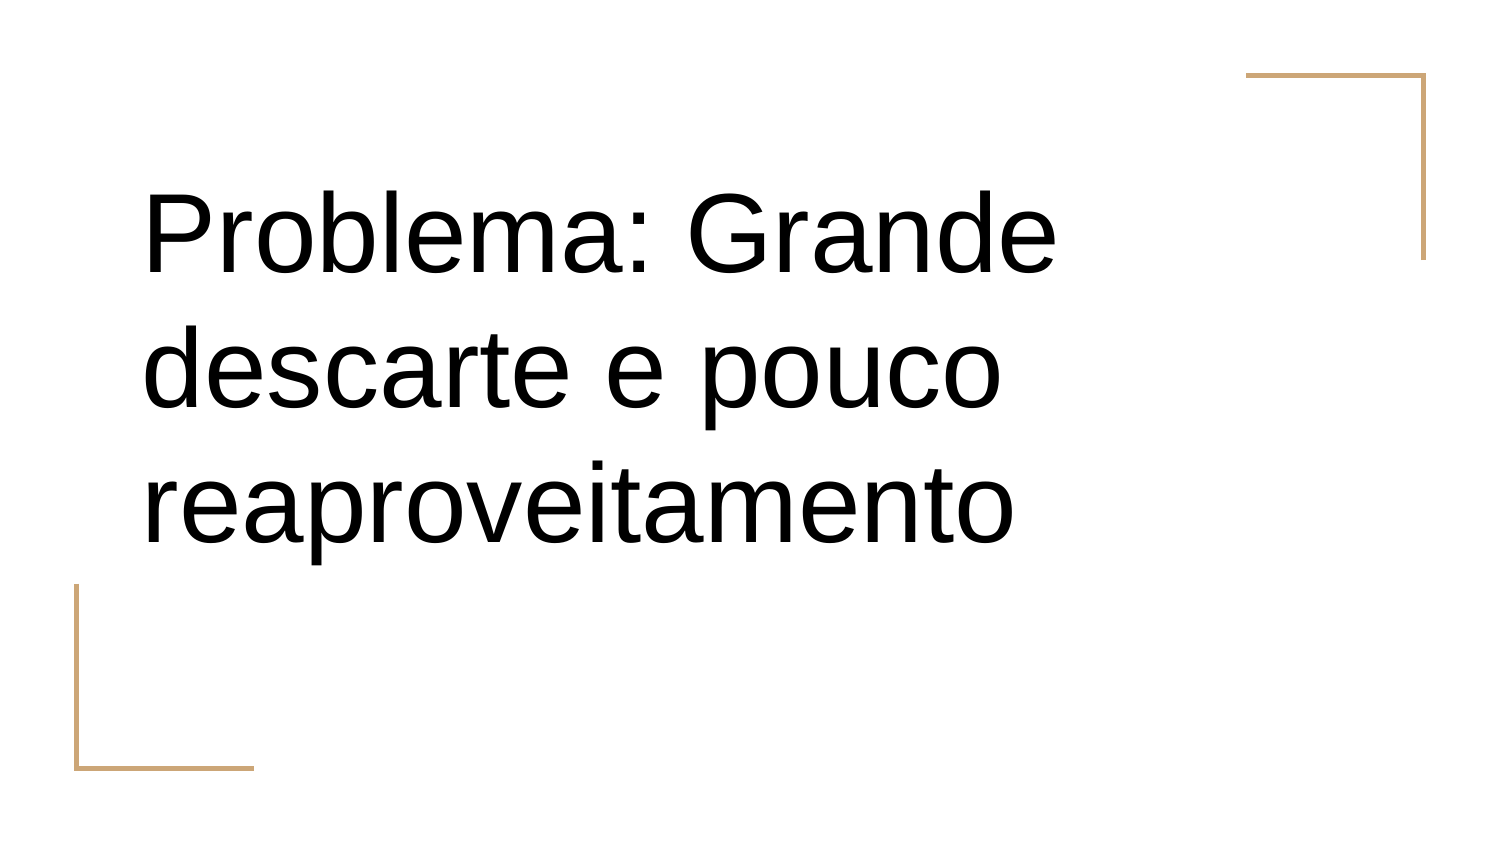

# Problema: Grande descarte e pouco reaproveitamento